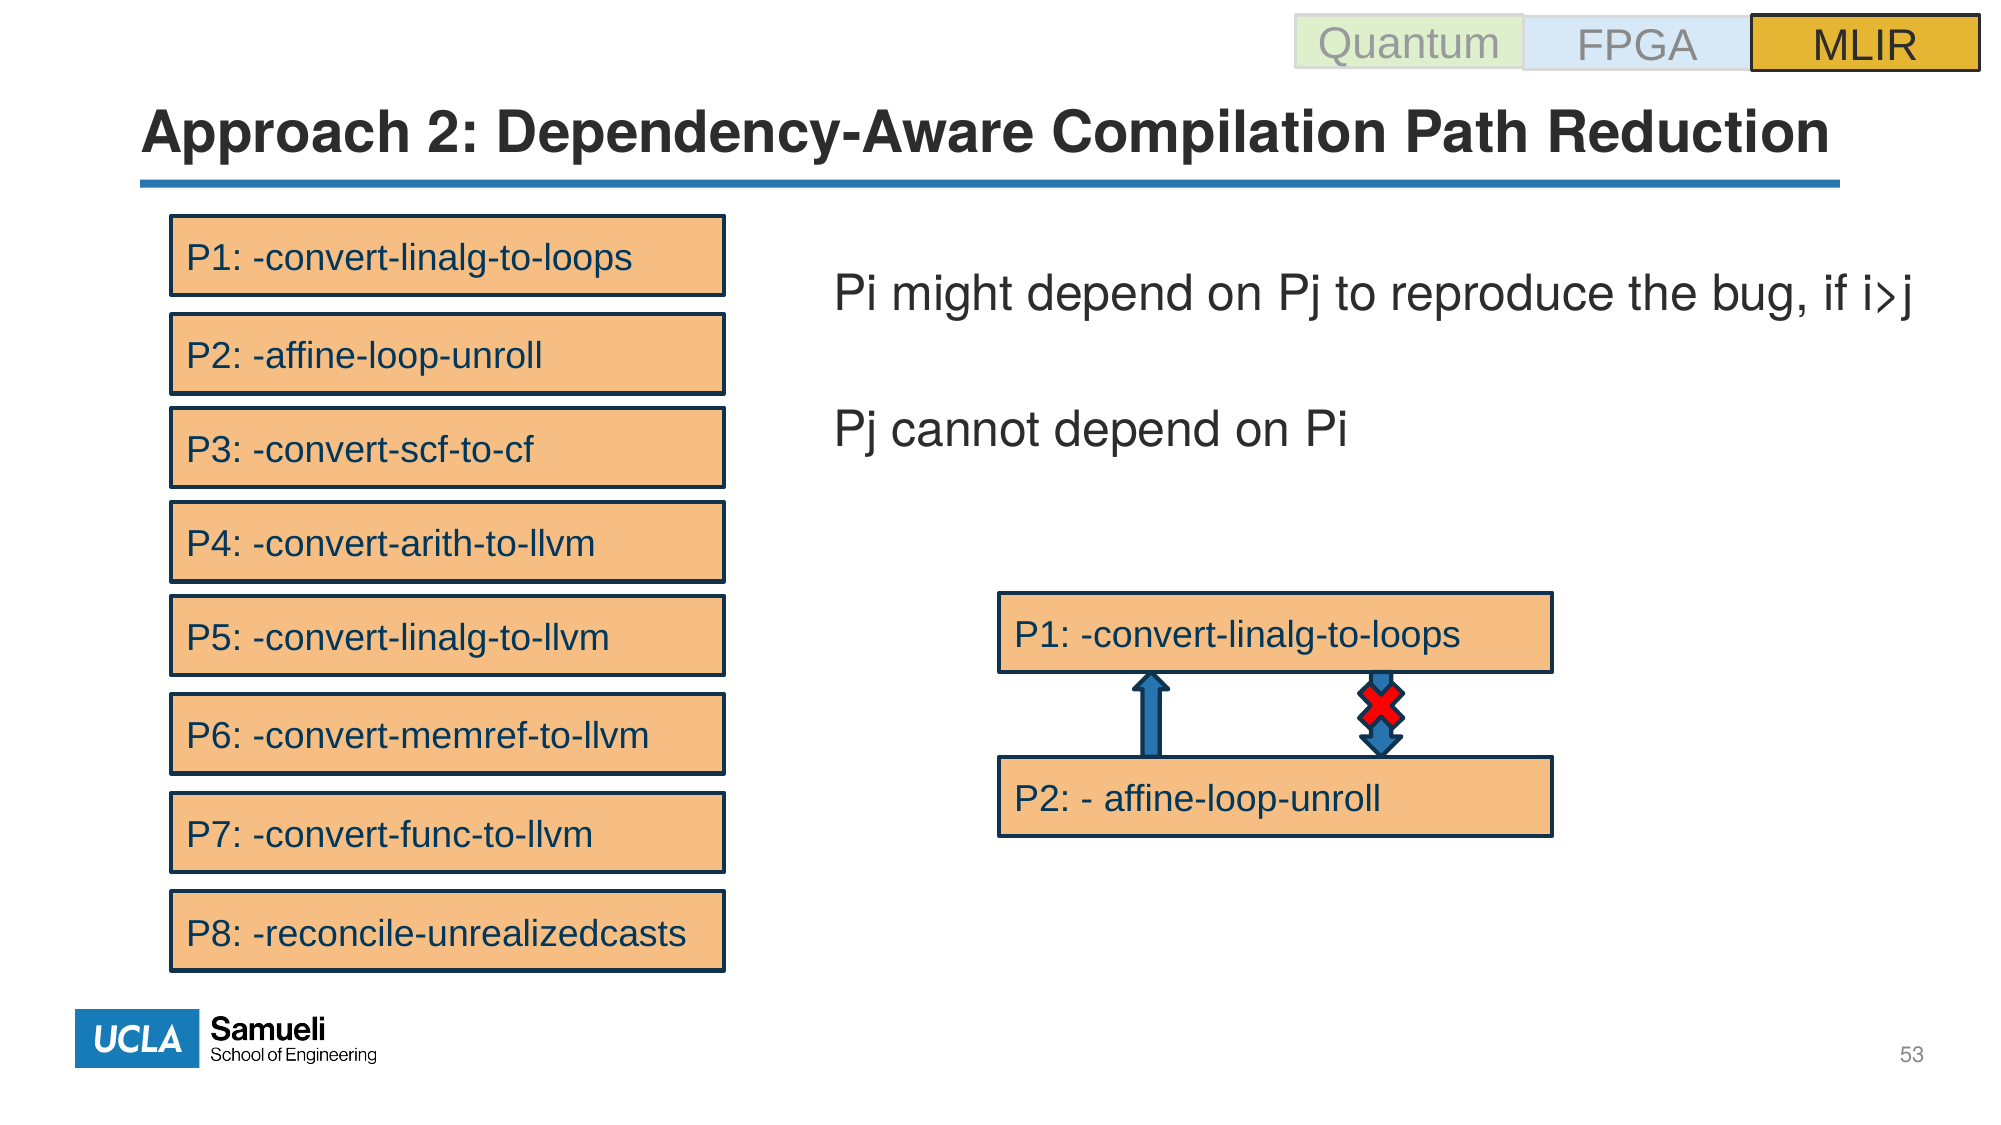

Quantum
MLIR
FPGA
# Approach 2: Dependency-Aware Compilation Path Reduction
P1: -convert-linalg-to-loops
Pi might depend on Pj to reproduce the bug, if i>j
P2: -affine-loop-unroll
Pj cannot depend on Pi
P3: -convert-scf-to-cf
P4: -convert-arith-to-llvm
P1: -convert-linalg-to-loops
P5: -convert-linalg-to-llvm

P6: -convert-memref-to-llvm
P2: - affine-loop-unroll
P7: -convert-func-to-llvm
P8: -reconcile-unrealizedcasts
53